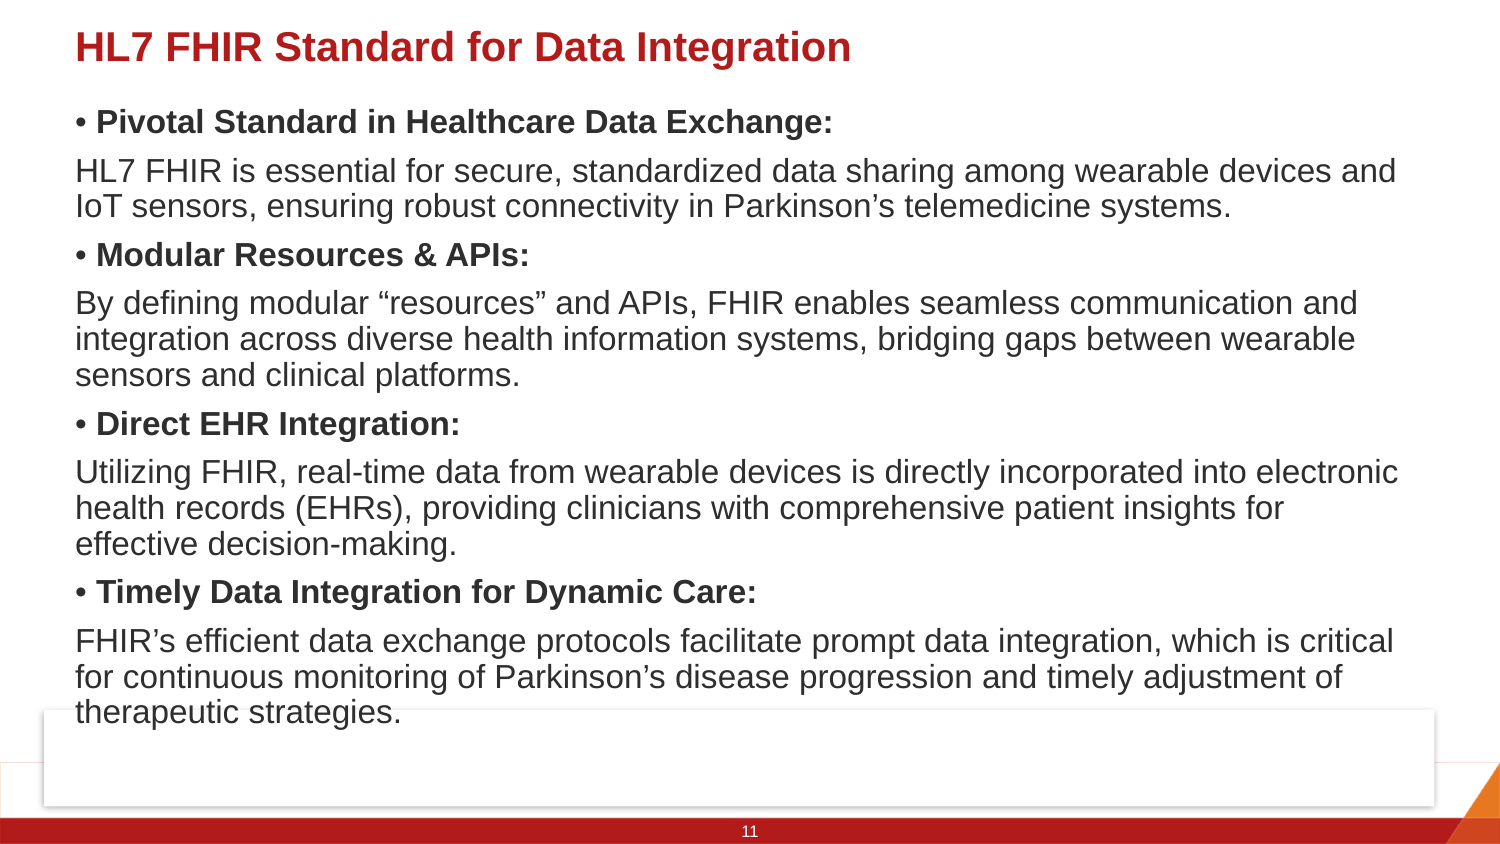

# HL7 FHIR Standard for Data Integration
• Pivotal Standard in Healthcare Data Exchange:
HL7 FHIR is essential for secure, standardized data sharing among wearable devices and IoT sensors, ensuring robust connectivity in Parkinson’s telemedicine systems.
• Modular Resources & APIs:
By defining modular “resources” and APIs, FHIR enables seamless communication and integration across diverse health information systems, bridging gaps between wearable sensors and clinical platforms.
• Direct EHR Integration:
Utilizing FHIR, real-time data from wearable devices is directly incorporated into electronic health records (EHRs), providing clinicians with comprehensive patient insights for effective decision-making.
• Timely Data Integration for Dynamic Care:
FHIR’s efficient data exchange protocols facilitate prompt data integration, which is critical for continuous monitoring of Parkinson’s disease progression and timely adjustment of therapeutic strategies.